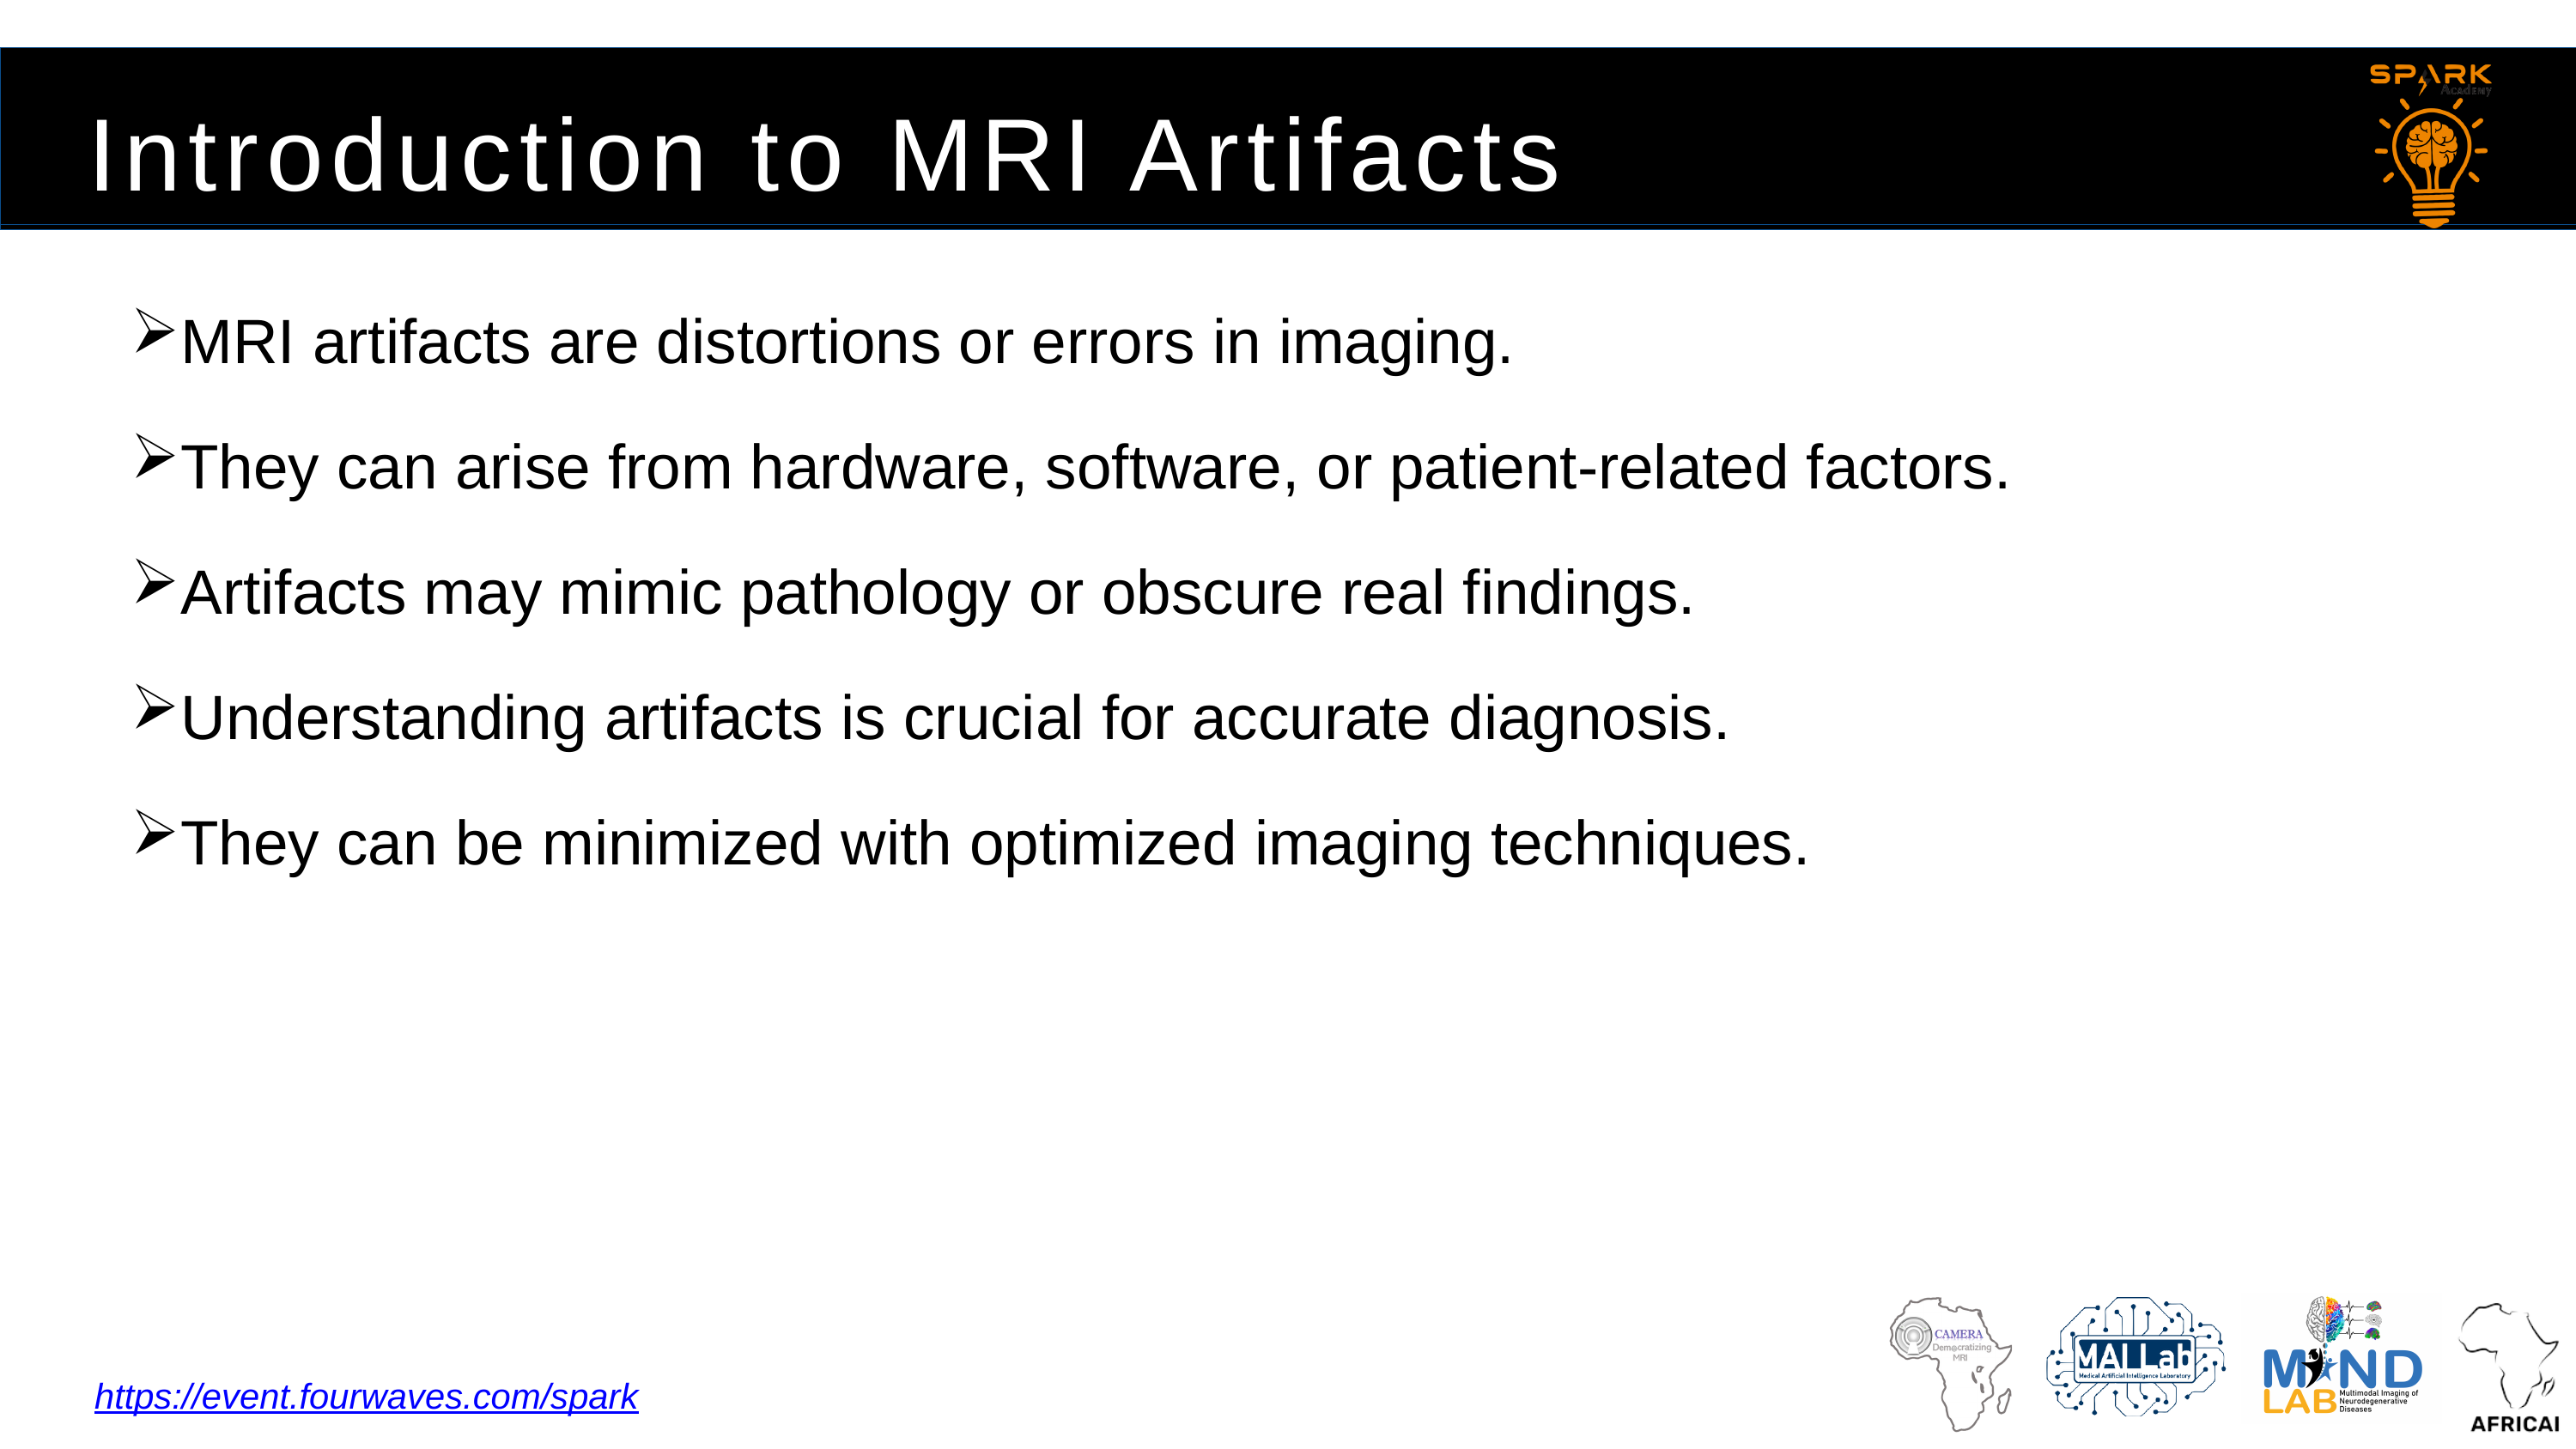

Introduction to MRI Artifacts
MRI artifacts are distortions or errors in imaging.
They can arise from hardware, software, or patient-related factors.
Artifacts may mimic pathology or obscure real findings.
Understanding artifacts is crucial for accurate diagnosis.
They can be minimized with optimized imaging techniques.

https://event.fourwaves.com/spark